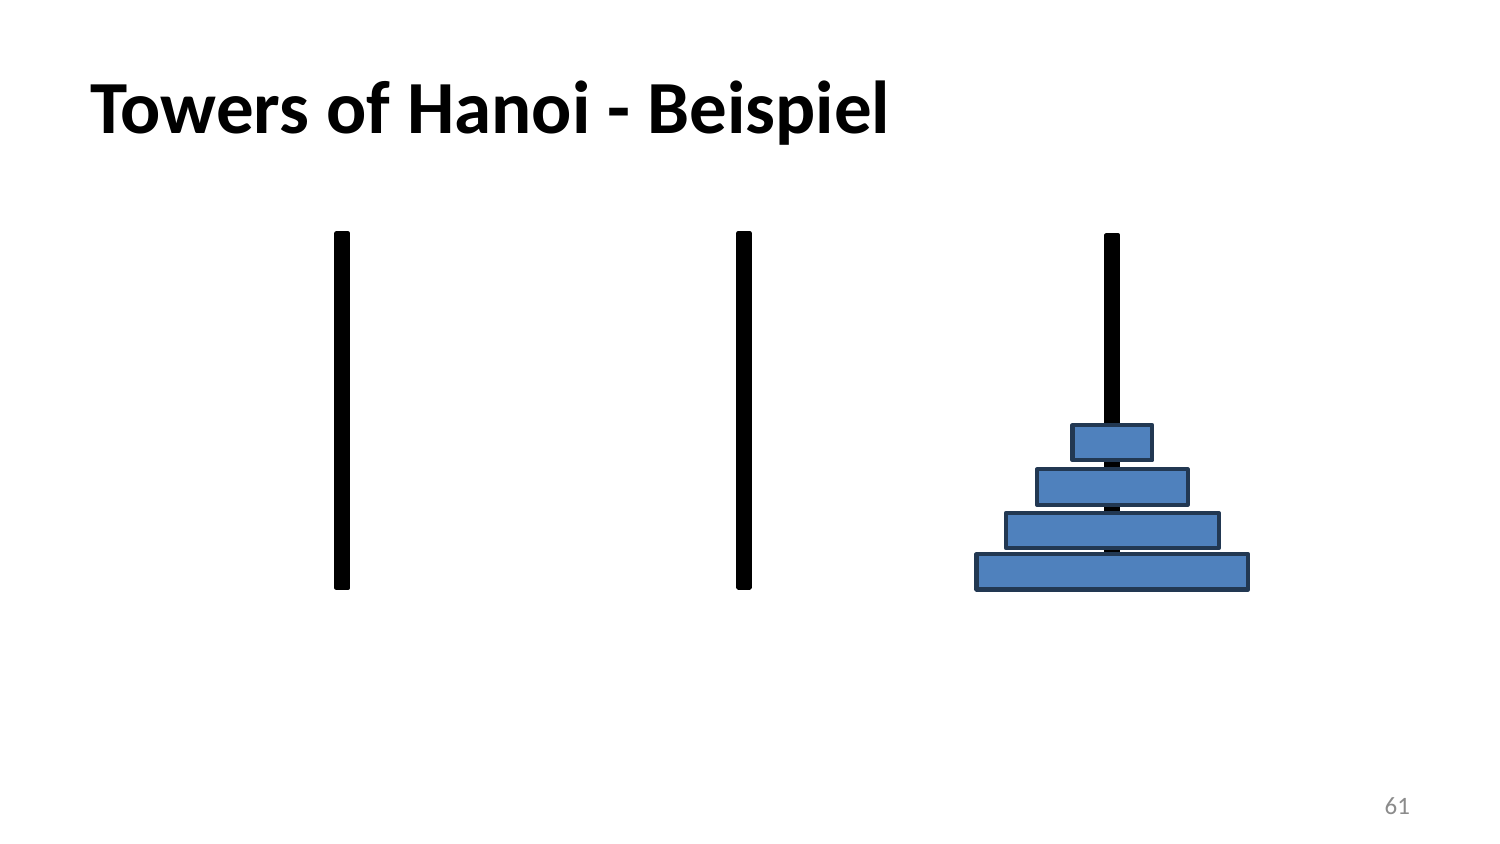

# Towers of Hanoi - Beispiel

61